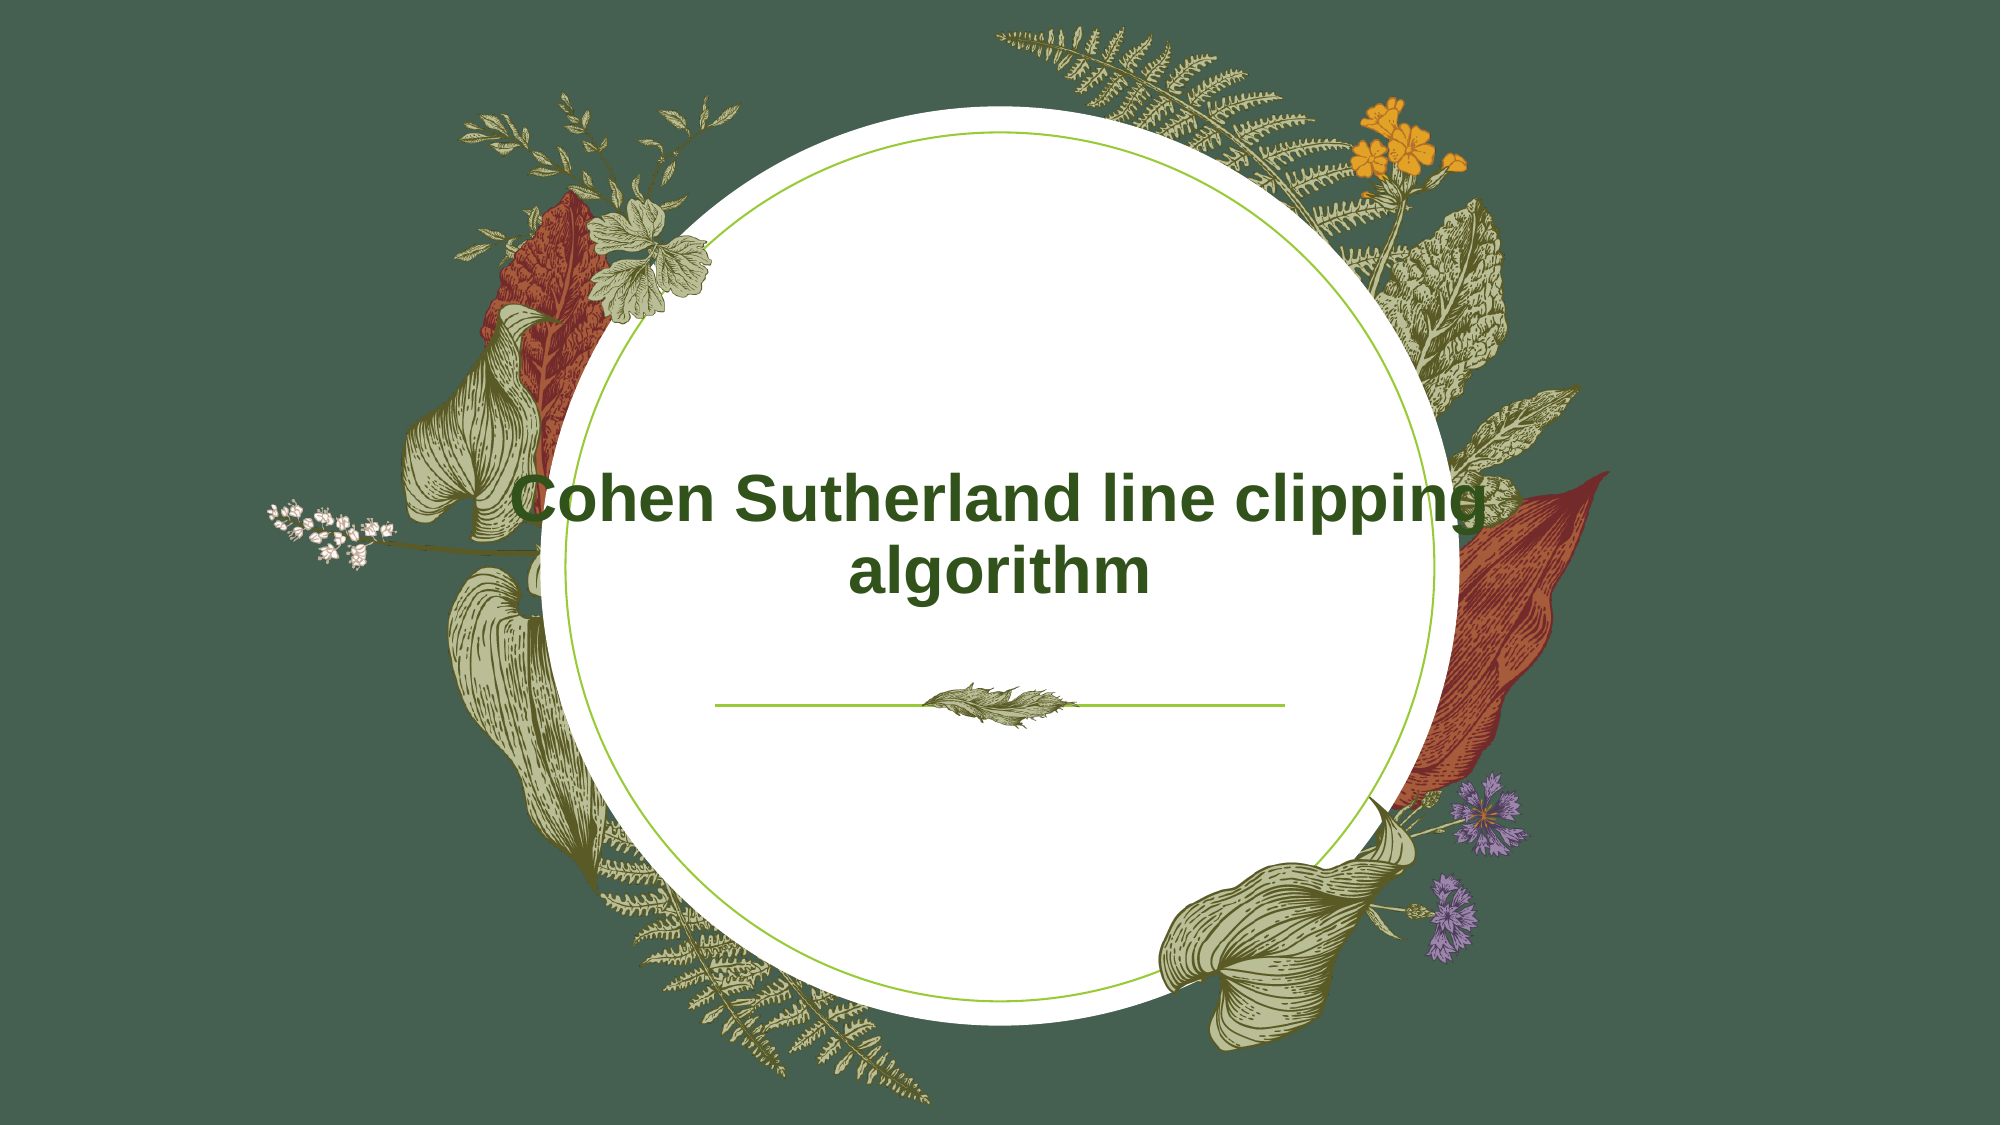

​
# Cohen Sutherland line clipping algorithm